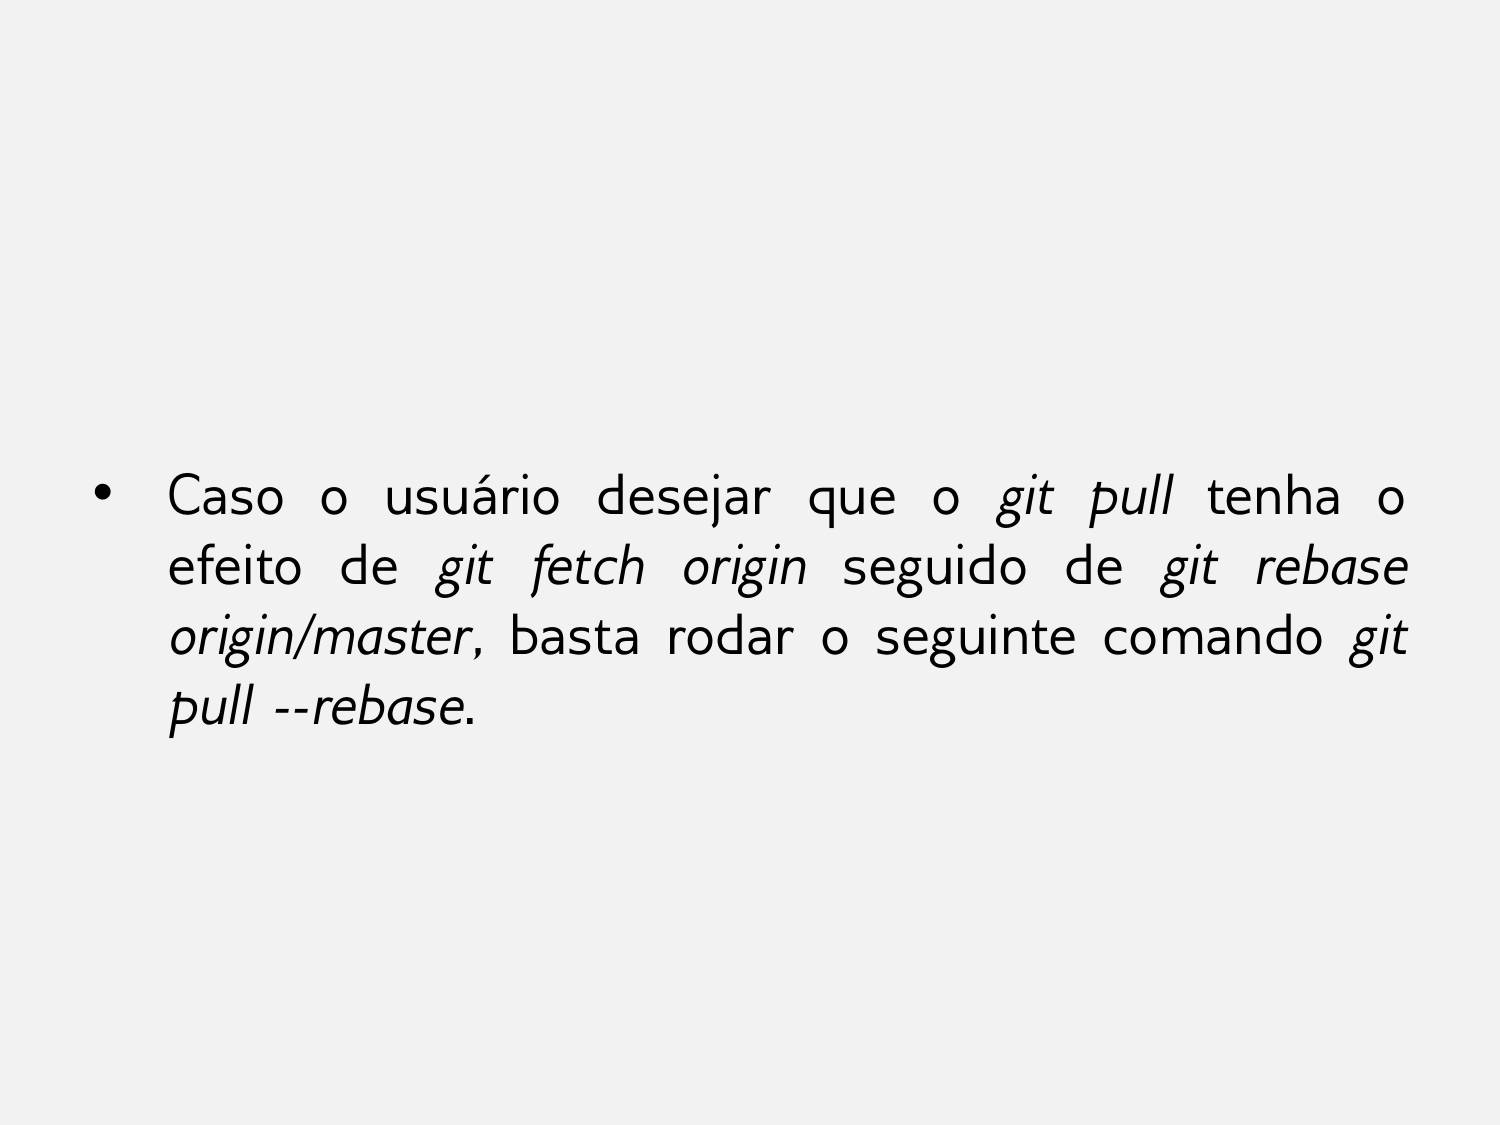

Caso o usuário desejar que o git pull tenha o efeito de git fetch origin seguido de git rebase origin/master, basta rodar o seguinte comando git pull --rebase.